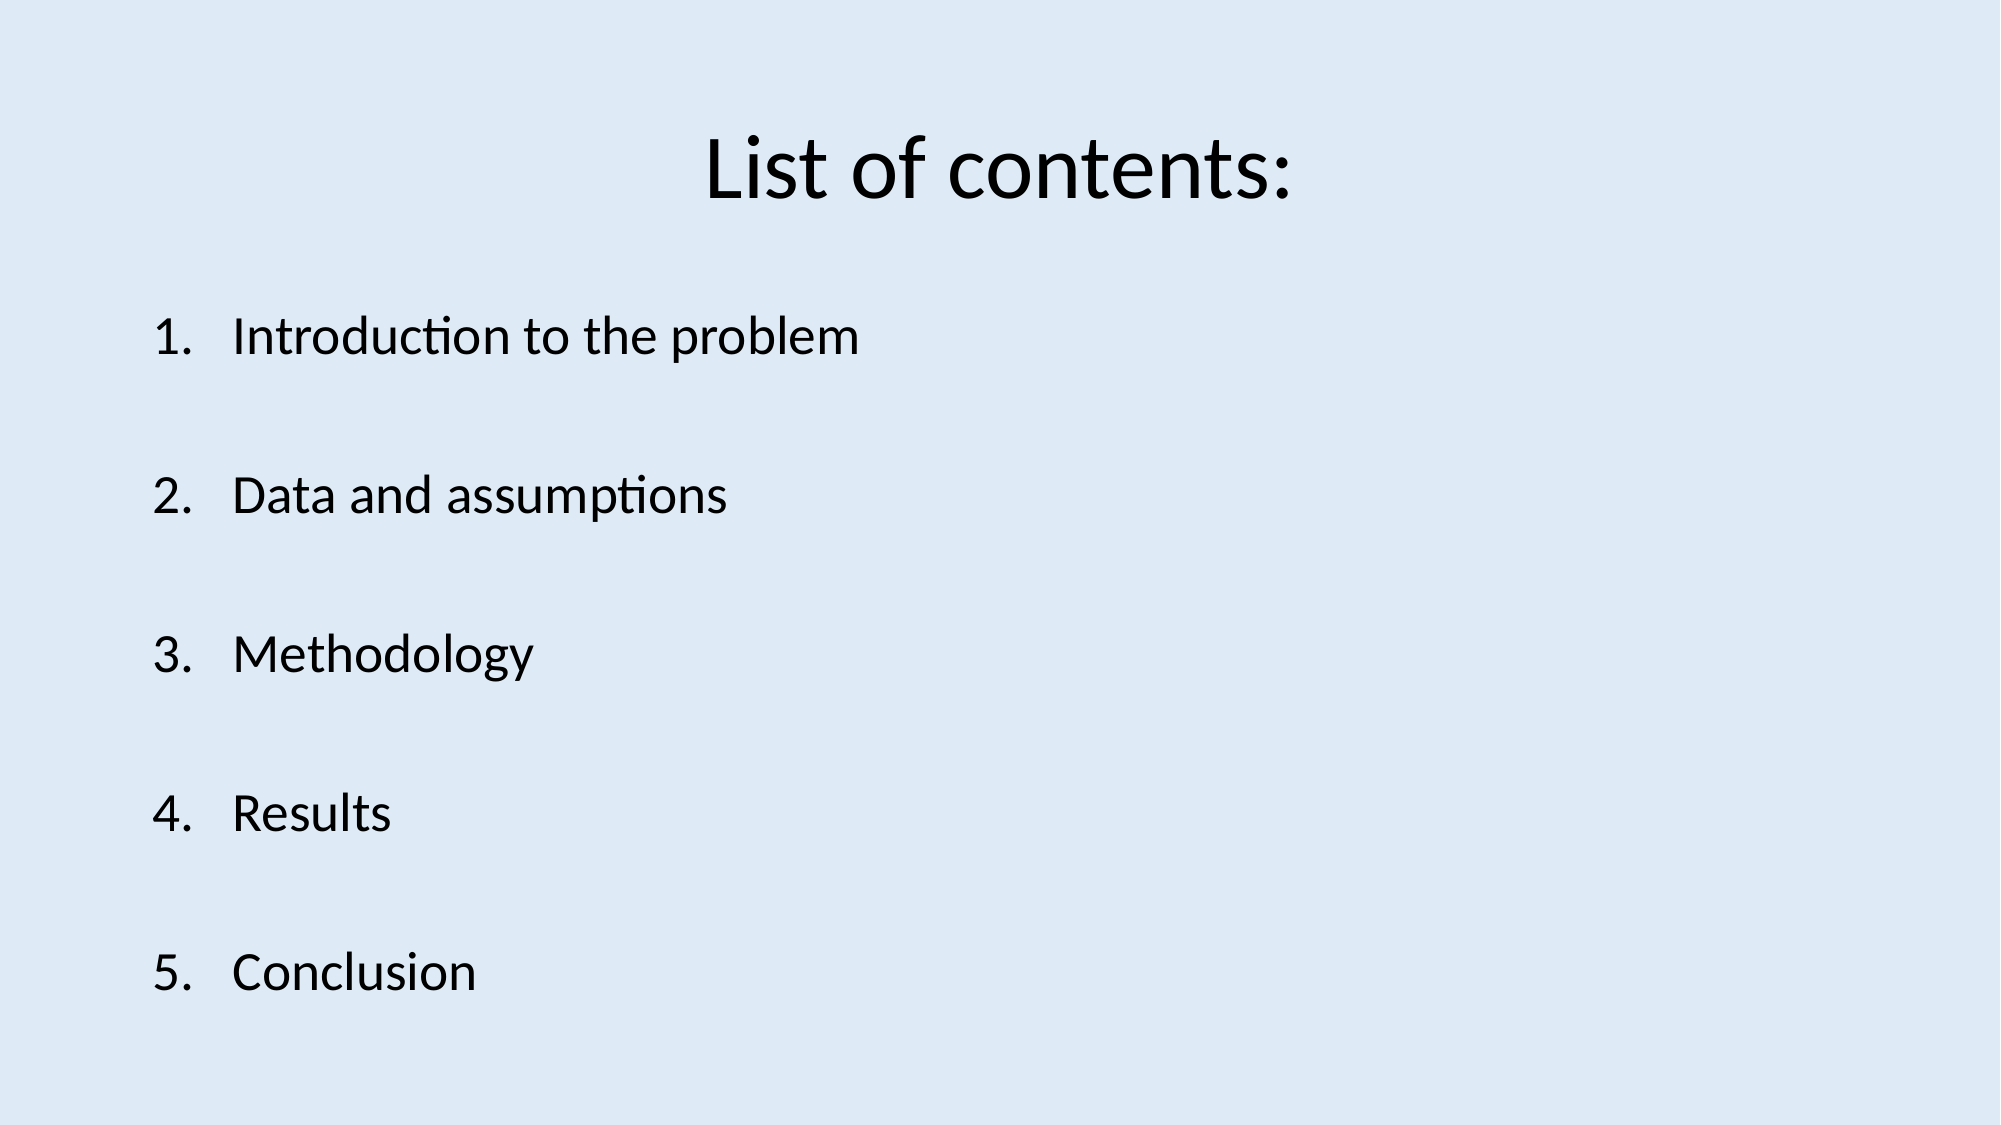

# List of contents:
Introduction to the problem

Data and assumptions

Methodology

Results

Conclusion